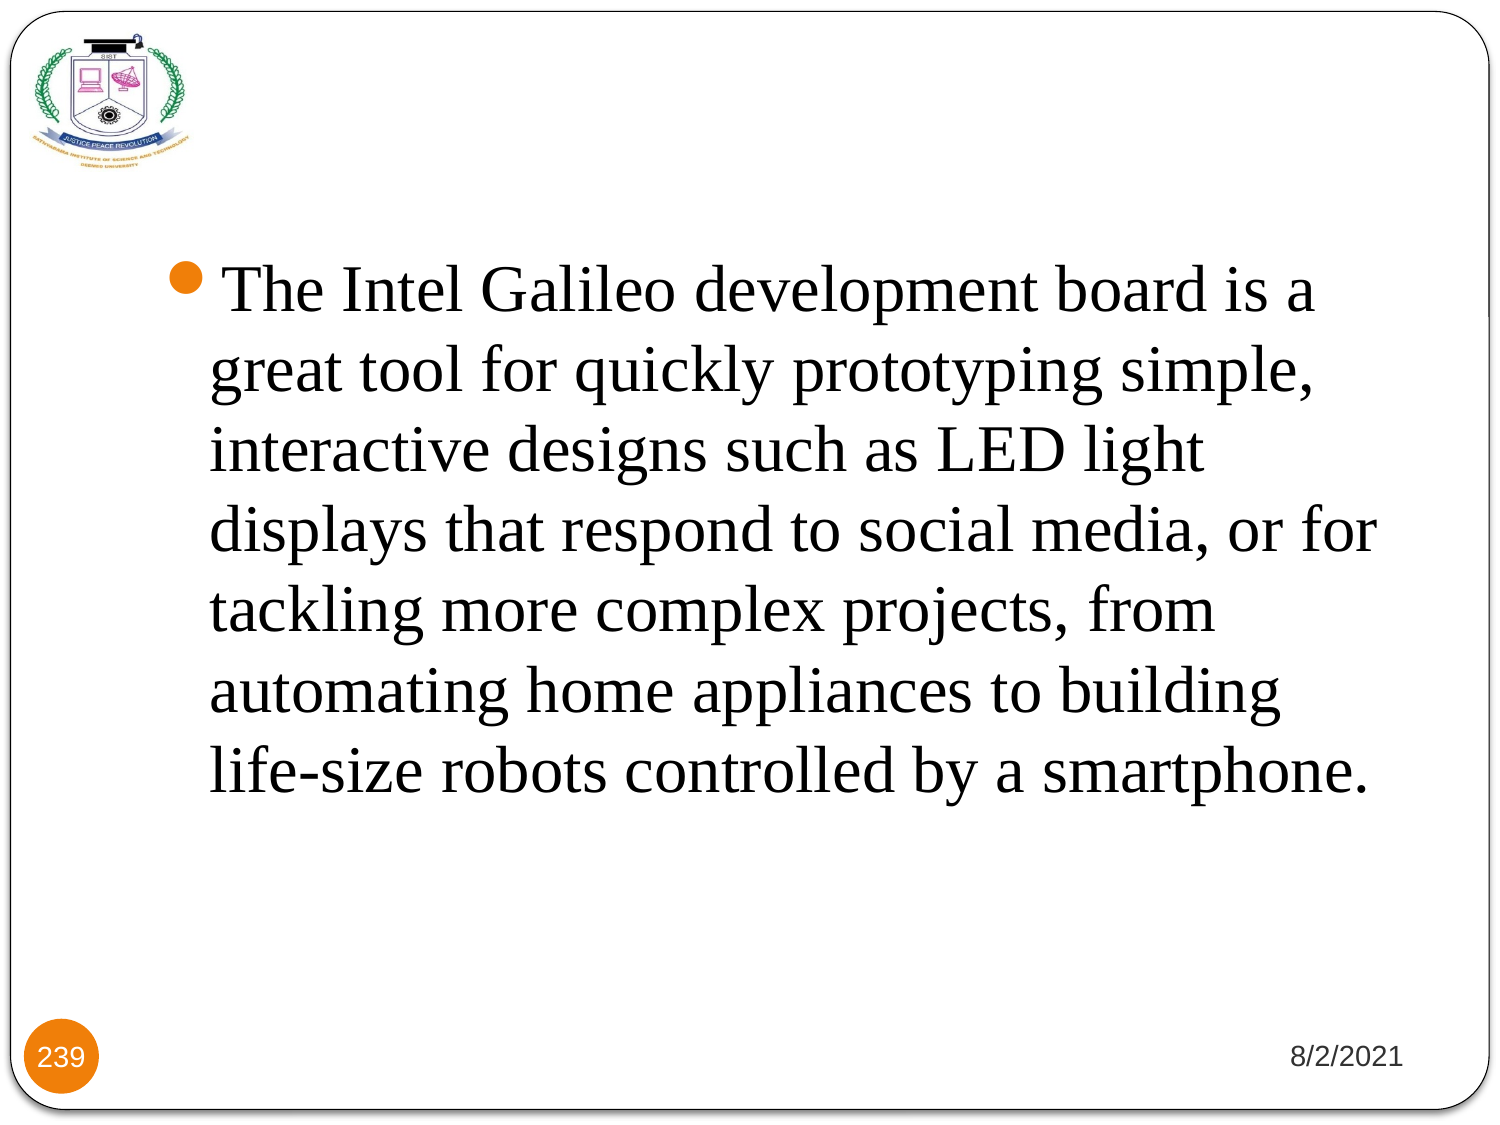

The Intel Galileo development board is a great tool for quickly prototyping simple, interactive designs such as LED light displays that respond to social media, or for tackling more complex projects, from automating home appliances to building life-size robots controlled by a smartphone.

8/2/2021
239